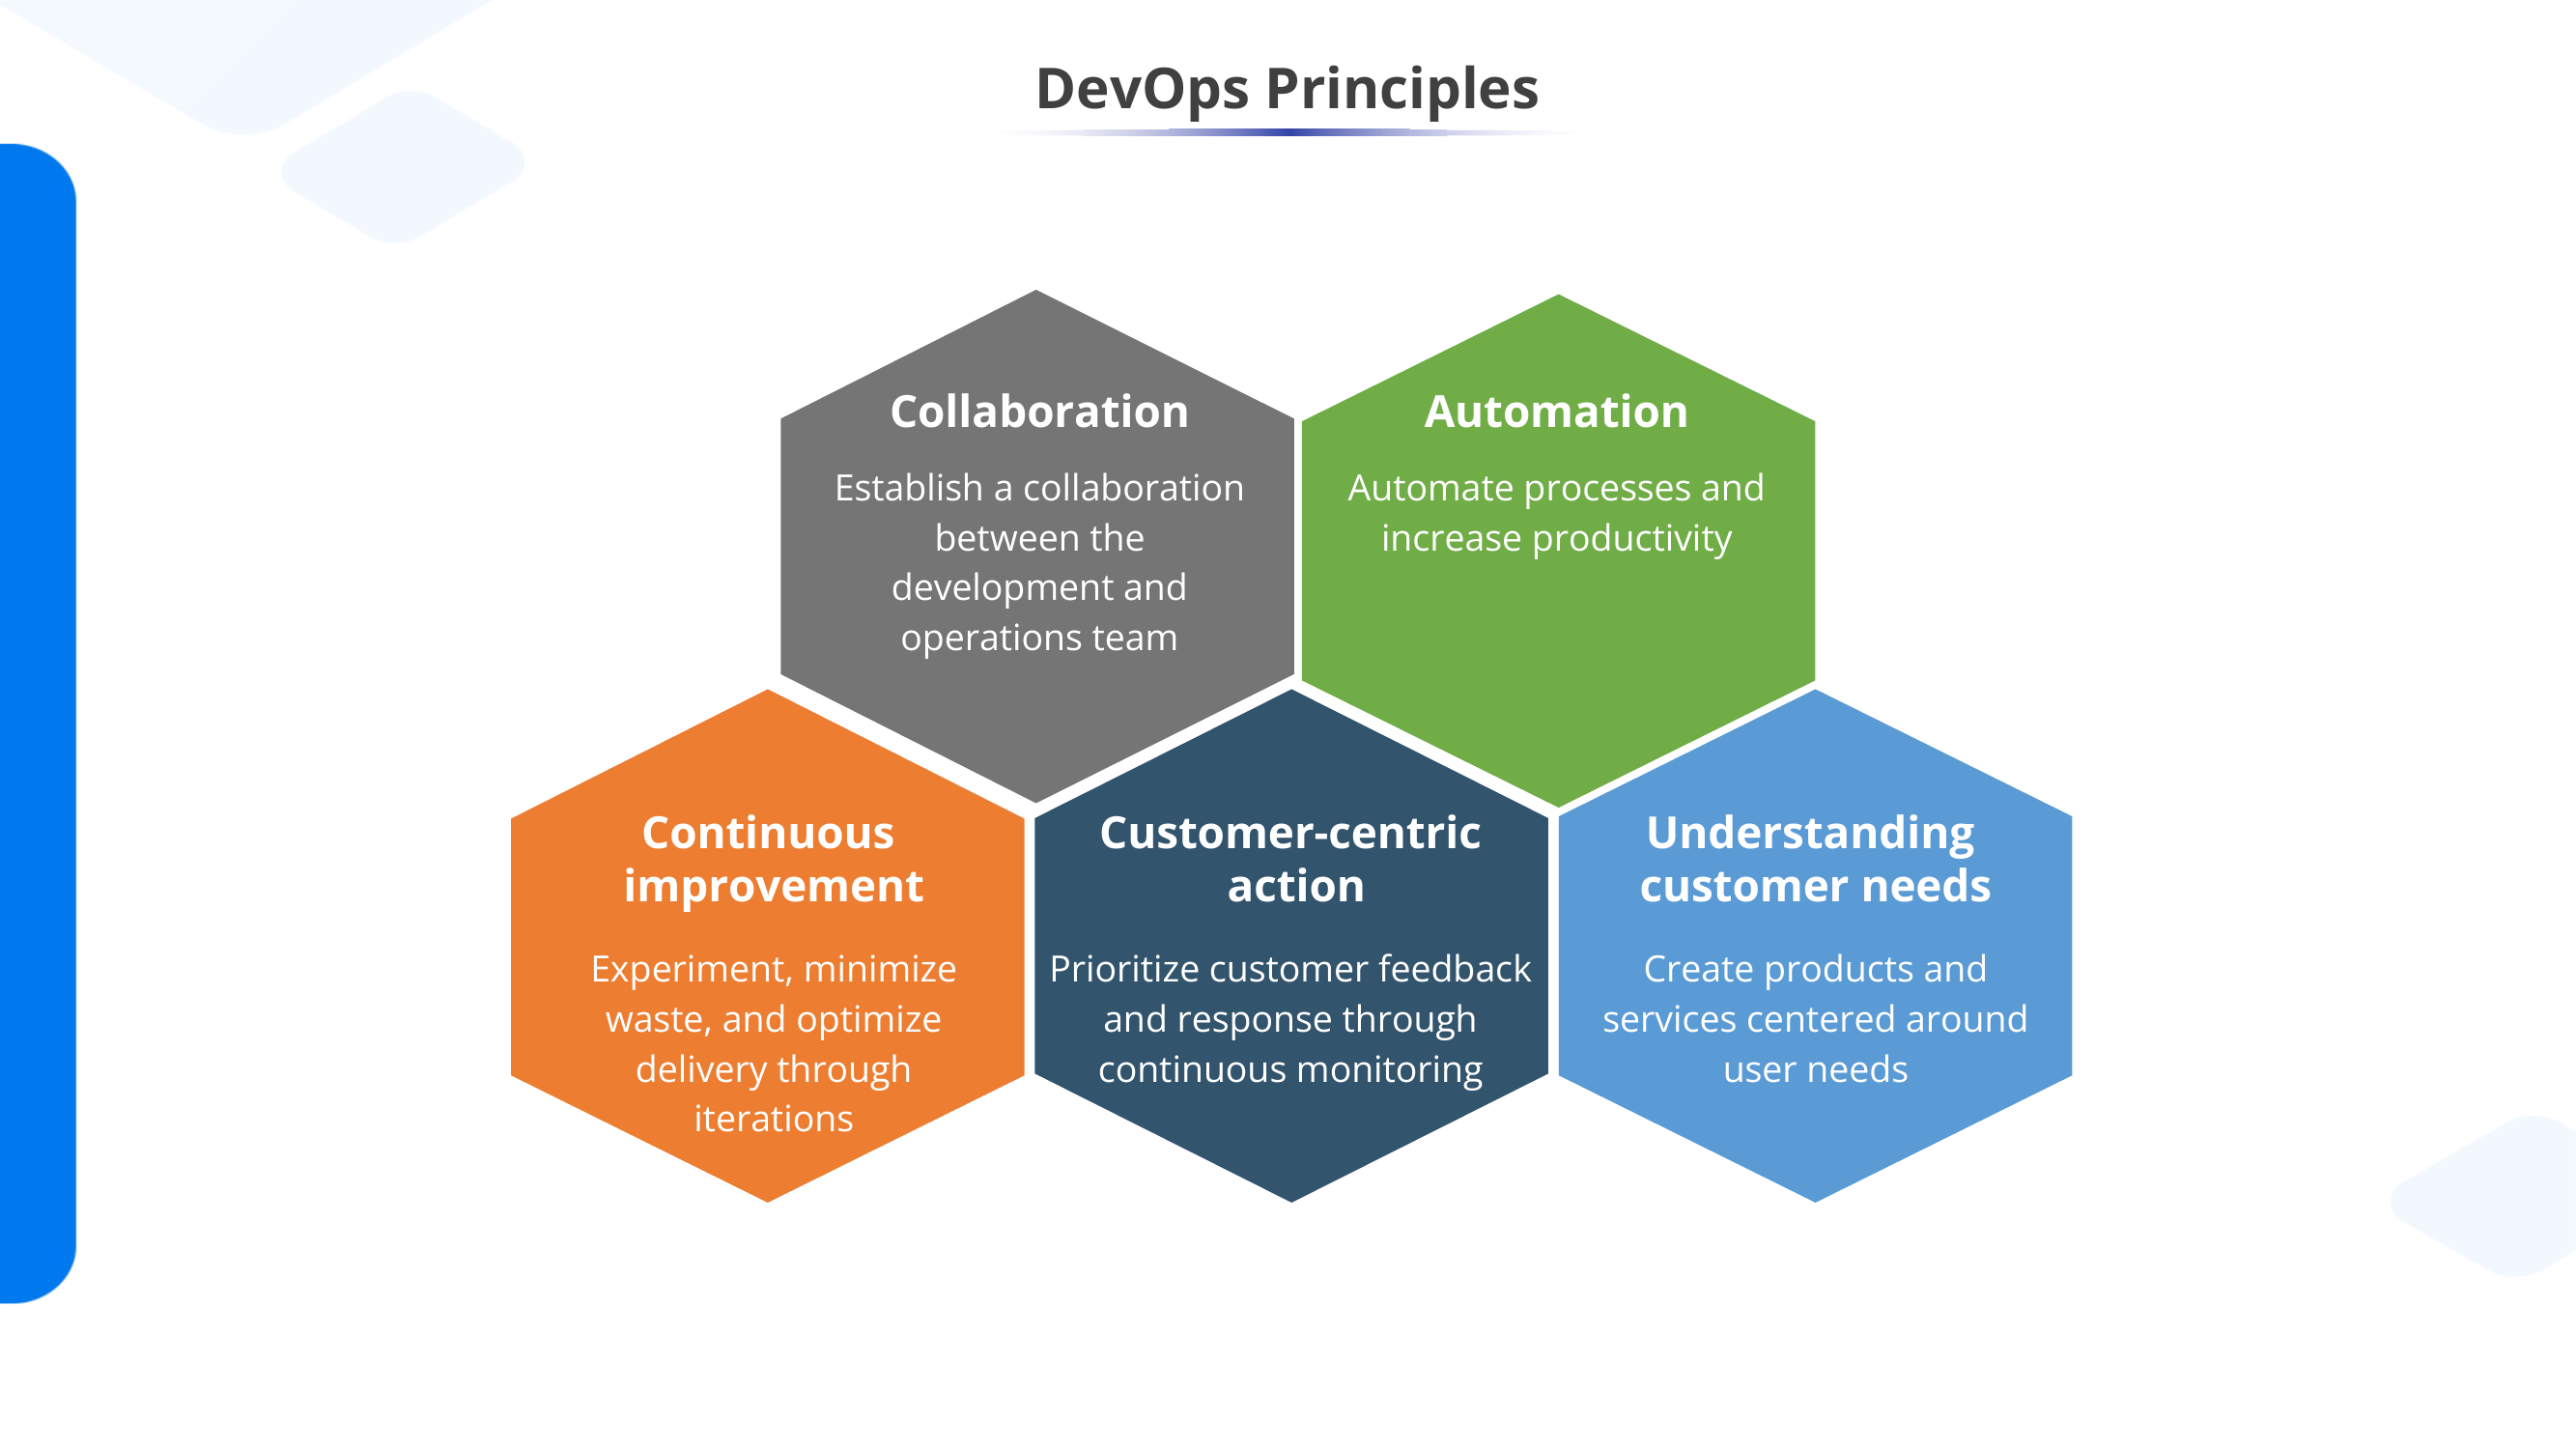

# DevOps Principles

Collaboration
Automation
Establish a collaboration between the development and operations team
Automate processes and increase productivity

Continuous
improvement
Customer-centric
 action
Understanding
customer needs
Experiment, minimize waste, and optimize delivery through iterations
Prioritize customer feedback and response through continuous monitoring
Create products and services centered around user needs